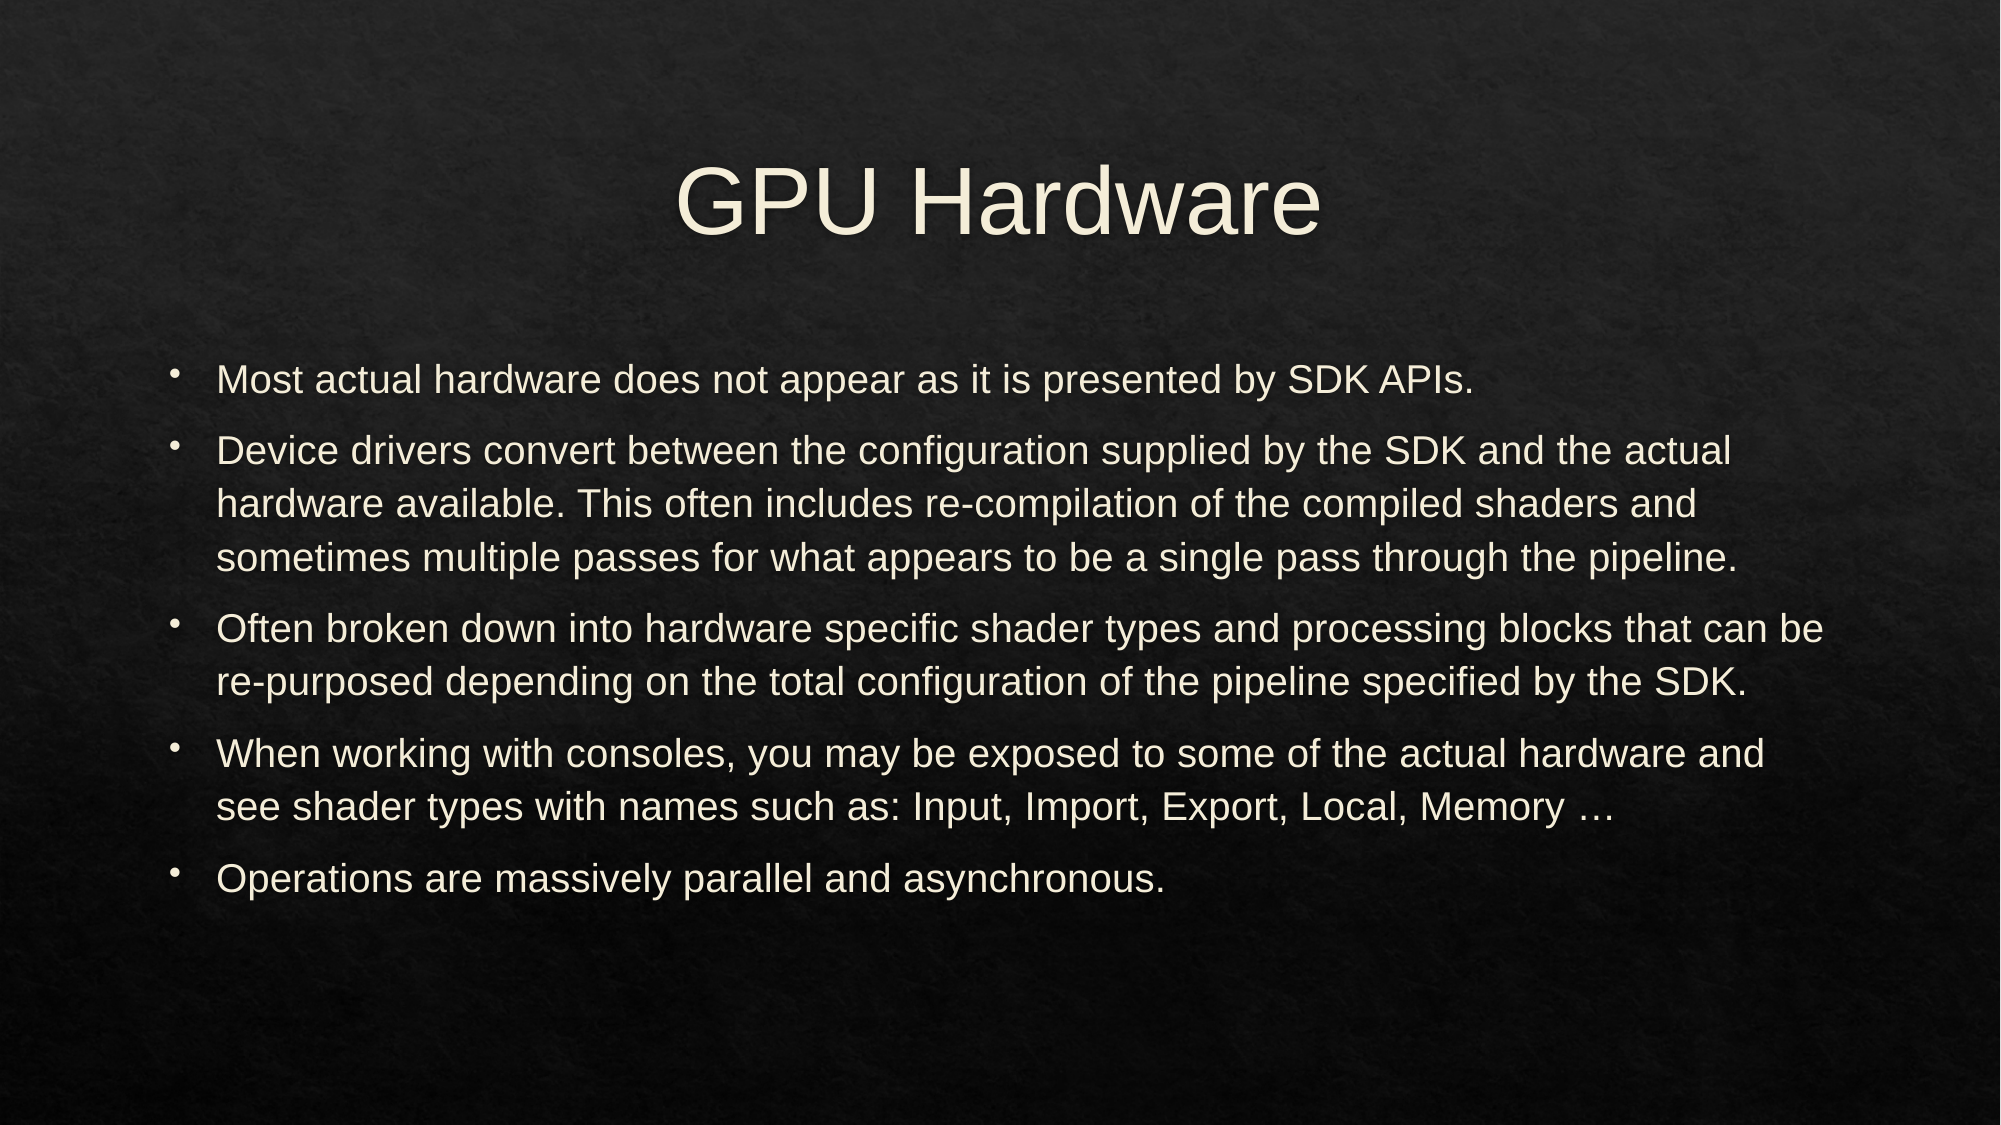

# GPU Hardware
Most actual hardware does not appear as it is presented by SDK APIs.
Device drivers convert between the configuration supplied by the SDK and the actual hardware available. This often includes re-compilation of the compiled shaders and sometimes multiple passes for what appears to be a single pass through the pipeline.
Often broken down into hardware specific shader types and processing blocks that can be re-purposed depending on the total configuration of the pipeline specified by the SDK.
When working with consoles, you may be exposed to some of the actual hardware and see shader types with names such as: Input, Import, Export, Local, Memory …
Operations are massively parallel and asynchronous.